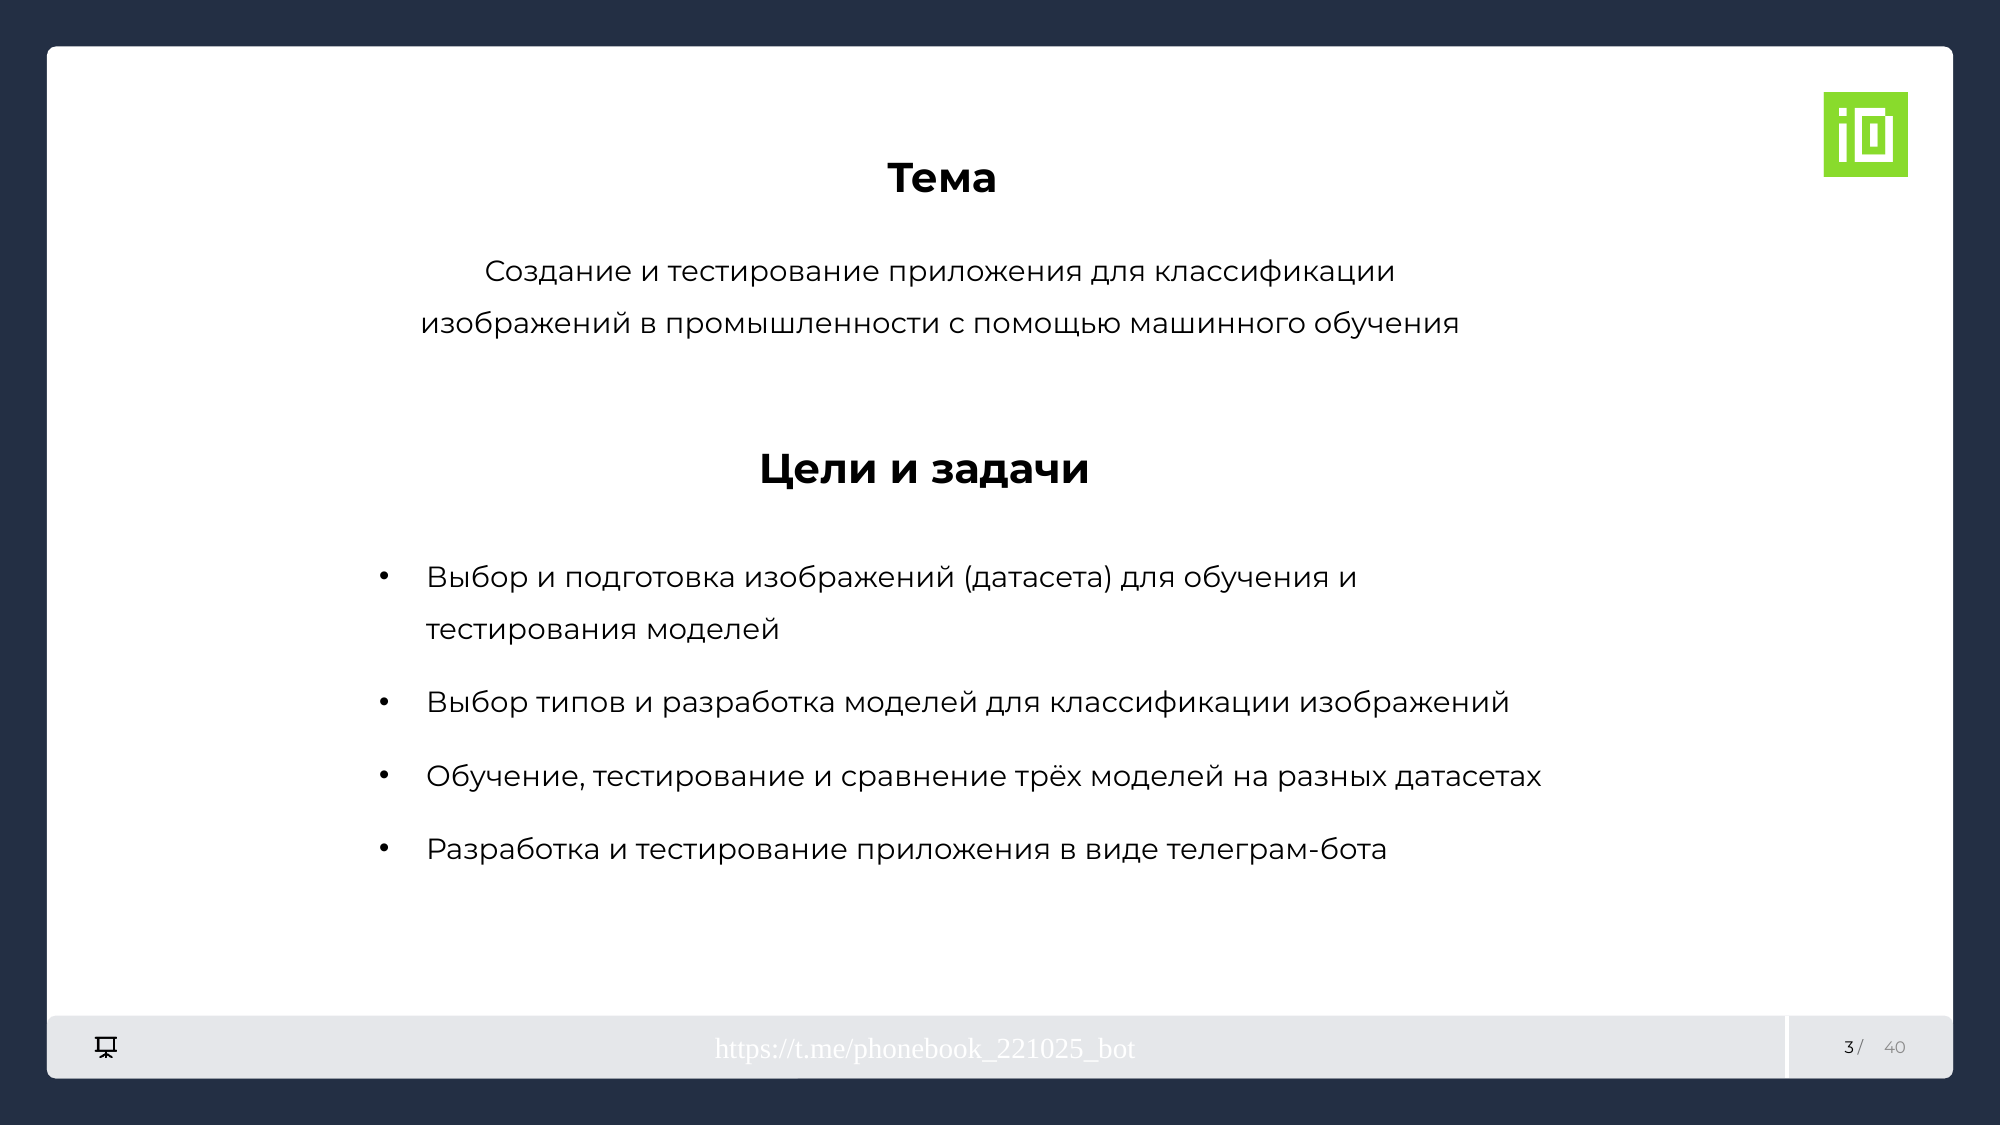

# Тема
Создание и тестирование приложения для классификации изображений в промышленности с помощью машинного обучения
Цели и задачи
Выбор и подготовка изображений (датасета) для обучения и тестирования моделей
Выбор типов и разработка моделей для классификации изображений
Обучение, тестирование и сравнение трёх моделей на разных датасетах
Разработка и тестирование приложения в виде телеграм-бота

https://t.me/phonebook_221025_bot
3
40